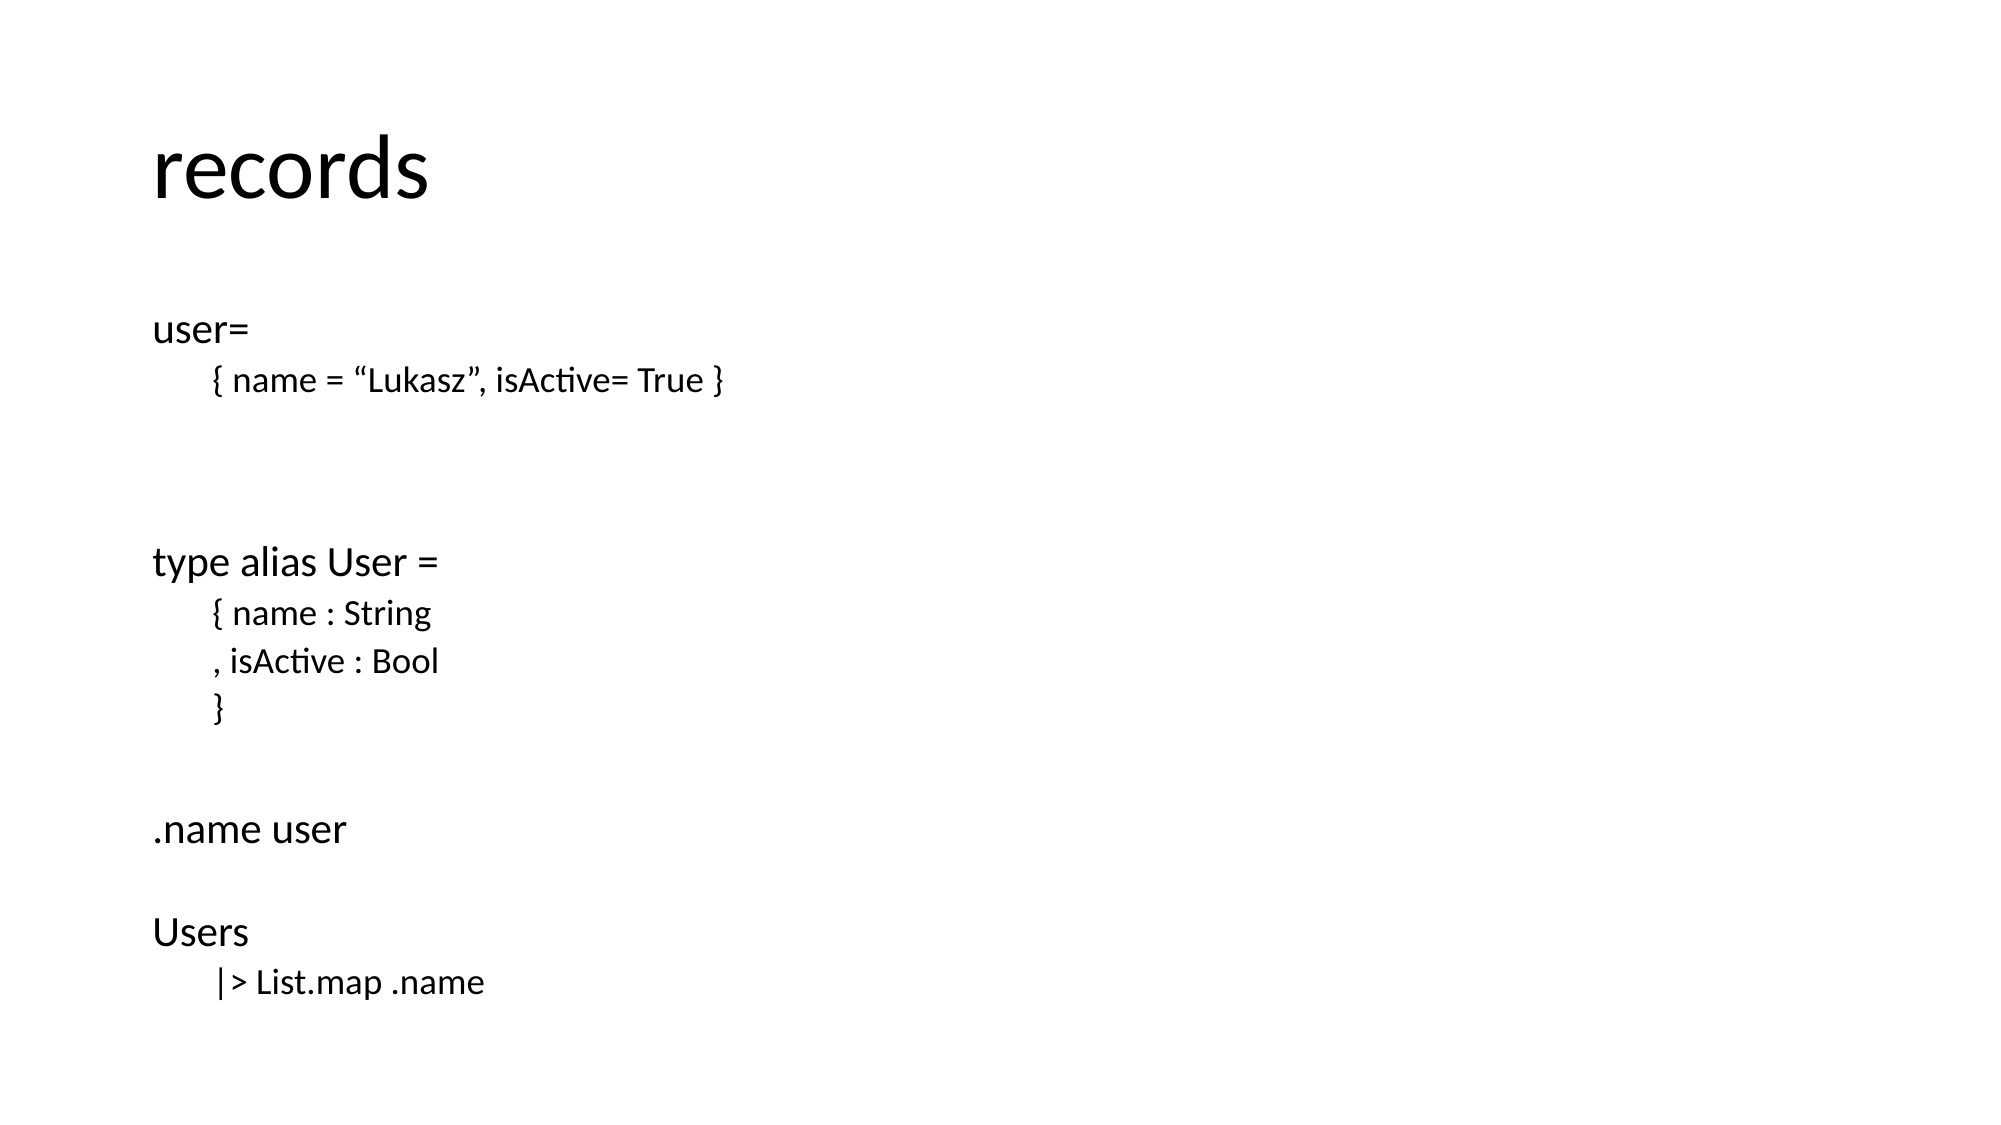

# records
user=
{ name = “Lukasz”, isActive= True }

type alias User =
{ name : String
, isActive : Bool
}

.name user

Users
|> List.map .name